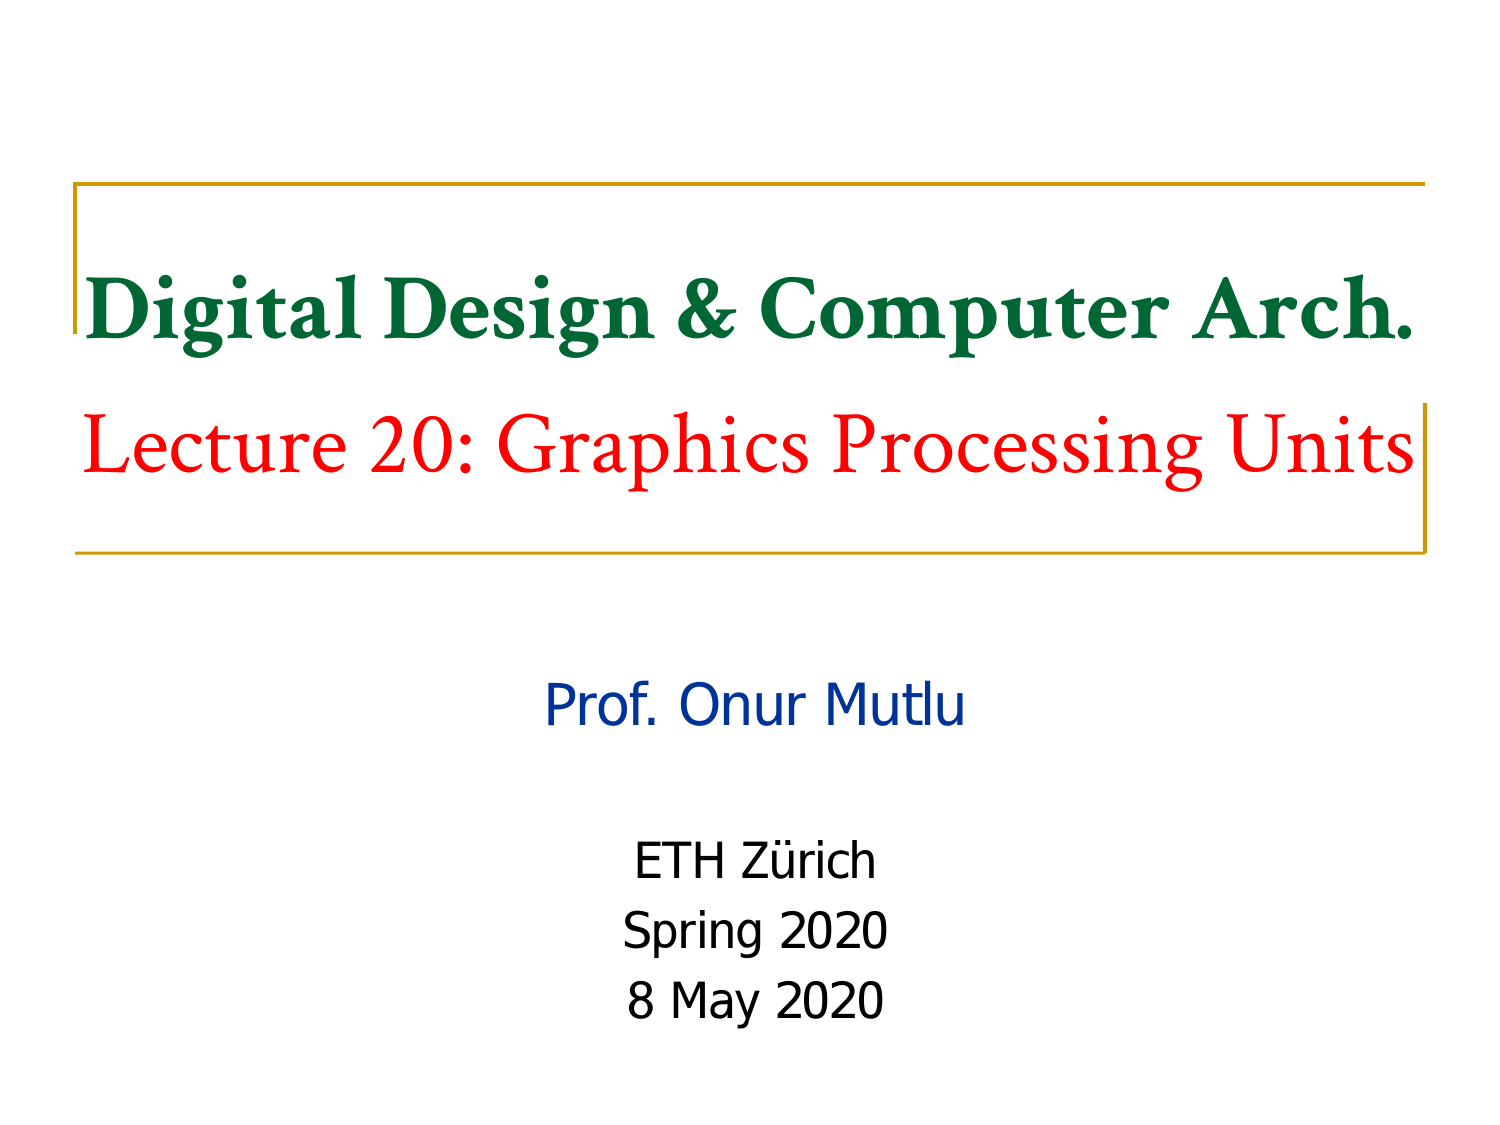

# Digital Design & Computer Arch. Lecture 20: Graphics Processing Units

Prof. Onur Mutlu

ETH Zürich
Spring 2020
8 May 2020